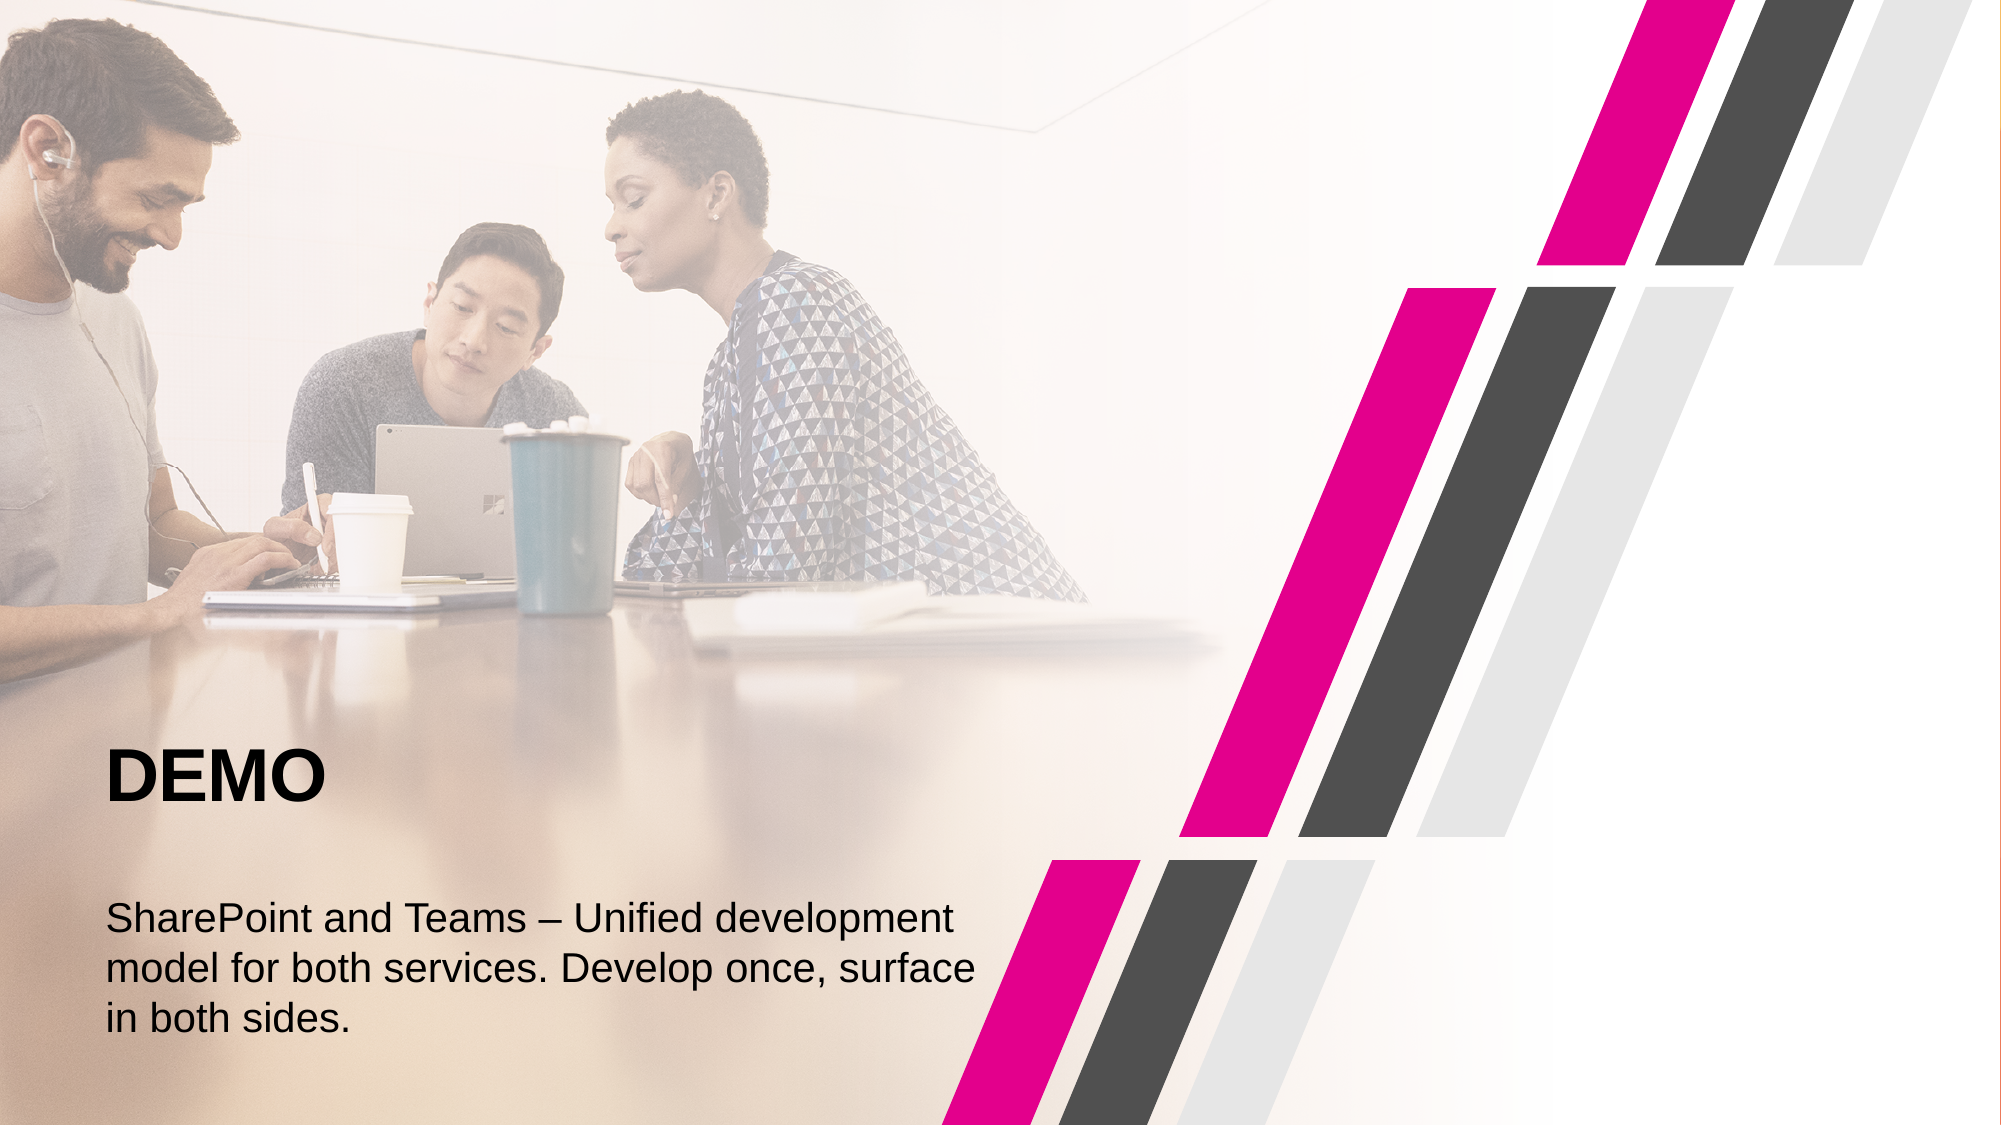

# DEMO
SharePoint and Teams – Unified development model for both services. Develop once, surface in both sides.